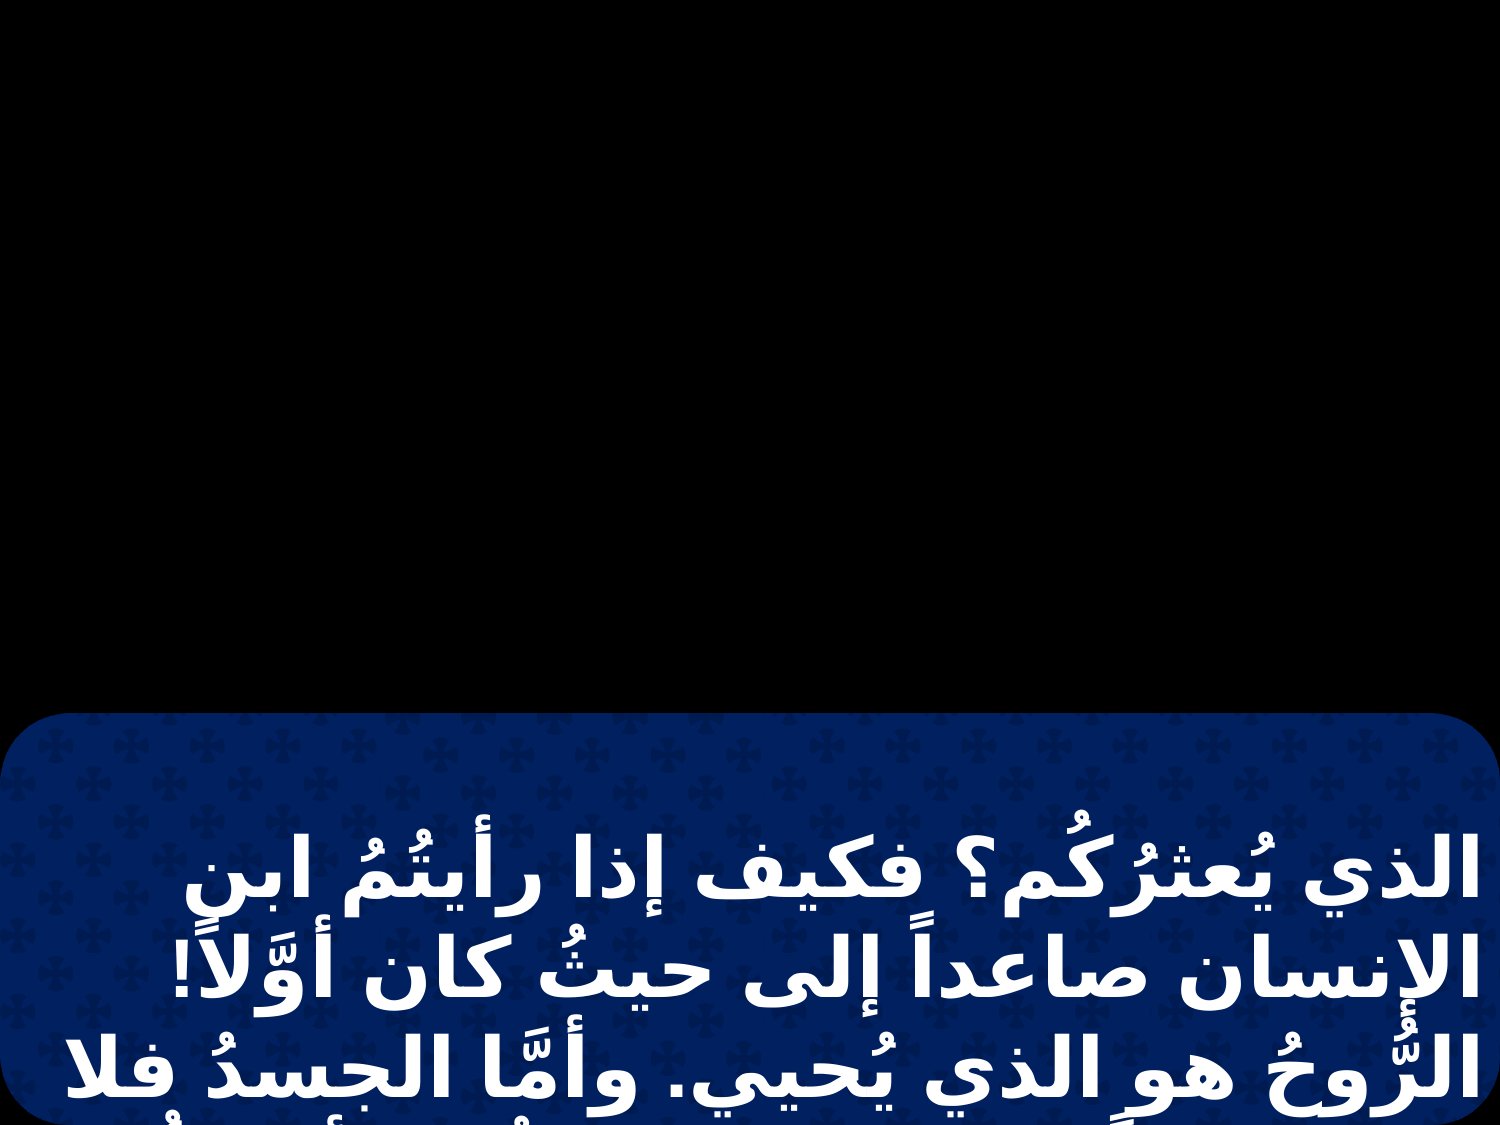

الذي يُعثرُكُم؟ فكيف إذا رأيتُمُ ابن الإنسان صاعداً إلى حيثُ كان أوَّلاً! الرُّوحُ هو الذي يُحيي. وأمَّا الجسدُ فلا يُفيدُ شيئاً. والكلامُ الذي قُلته أنا لكُم هو رُوحٌ وحياةٌ، لكن